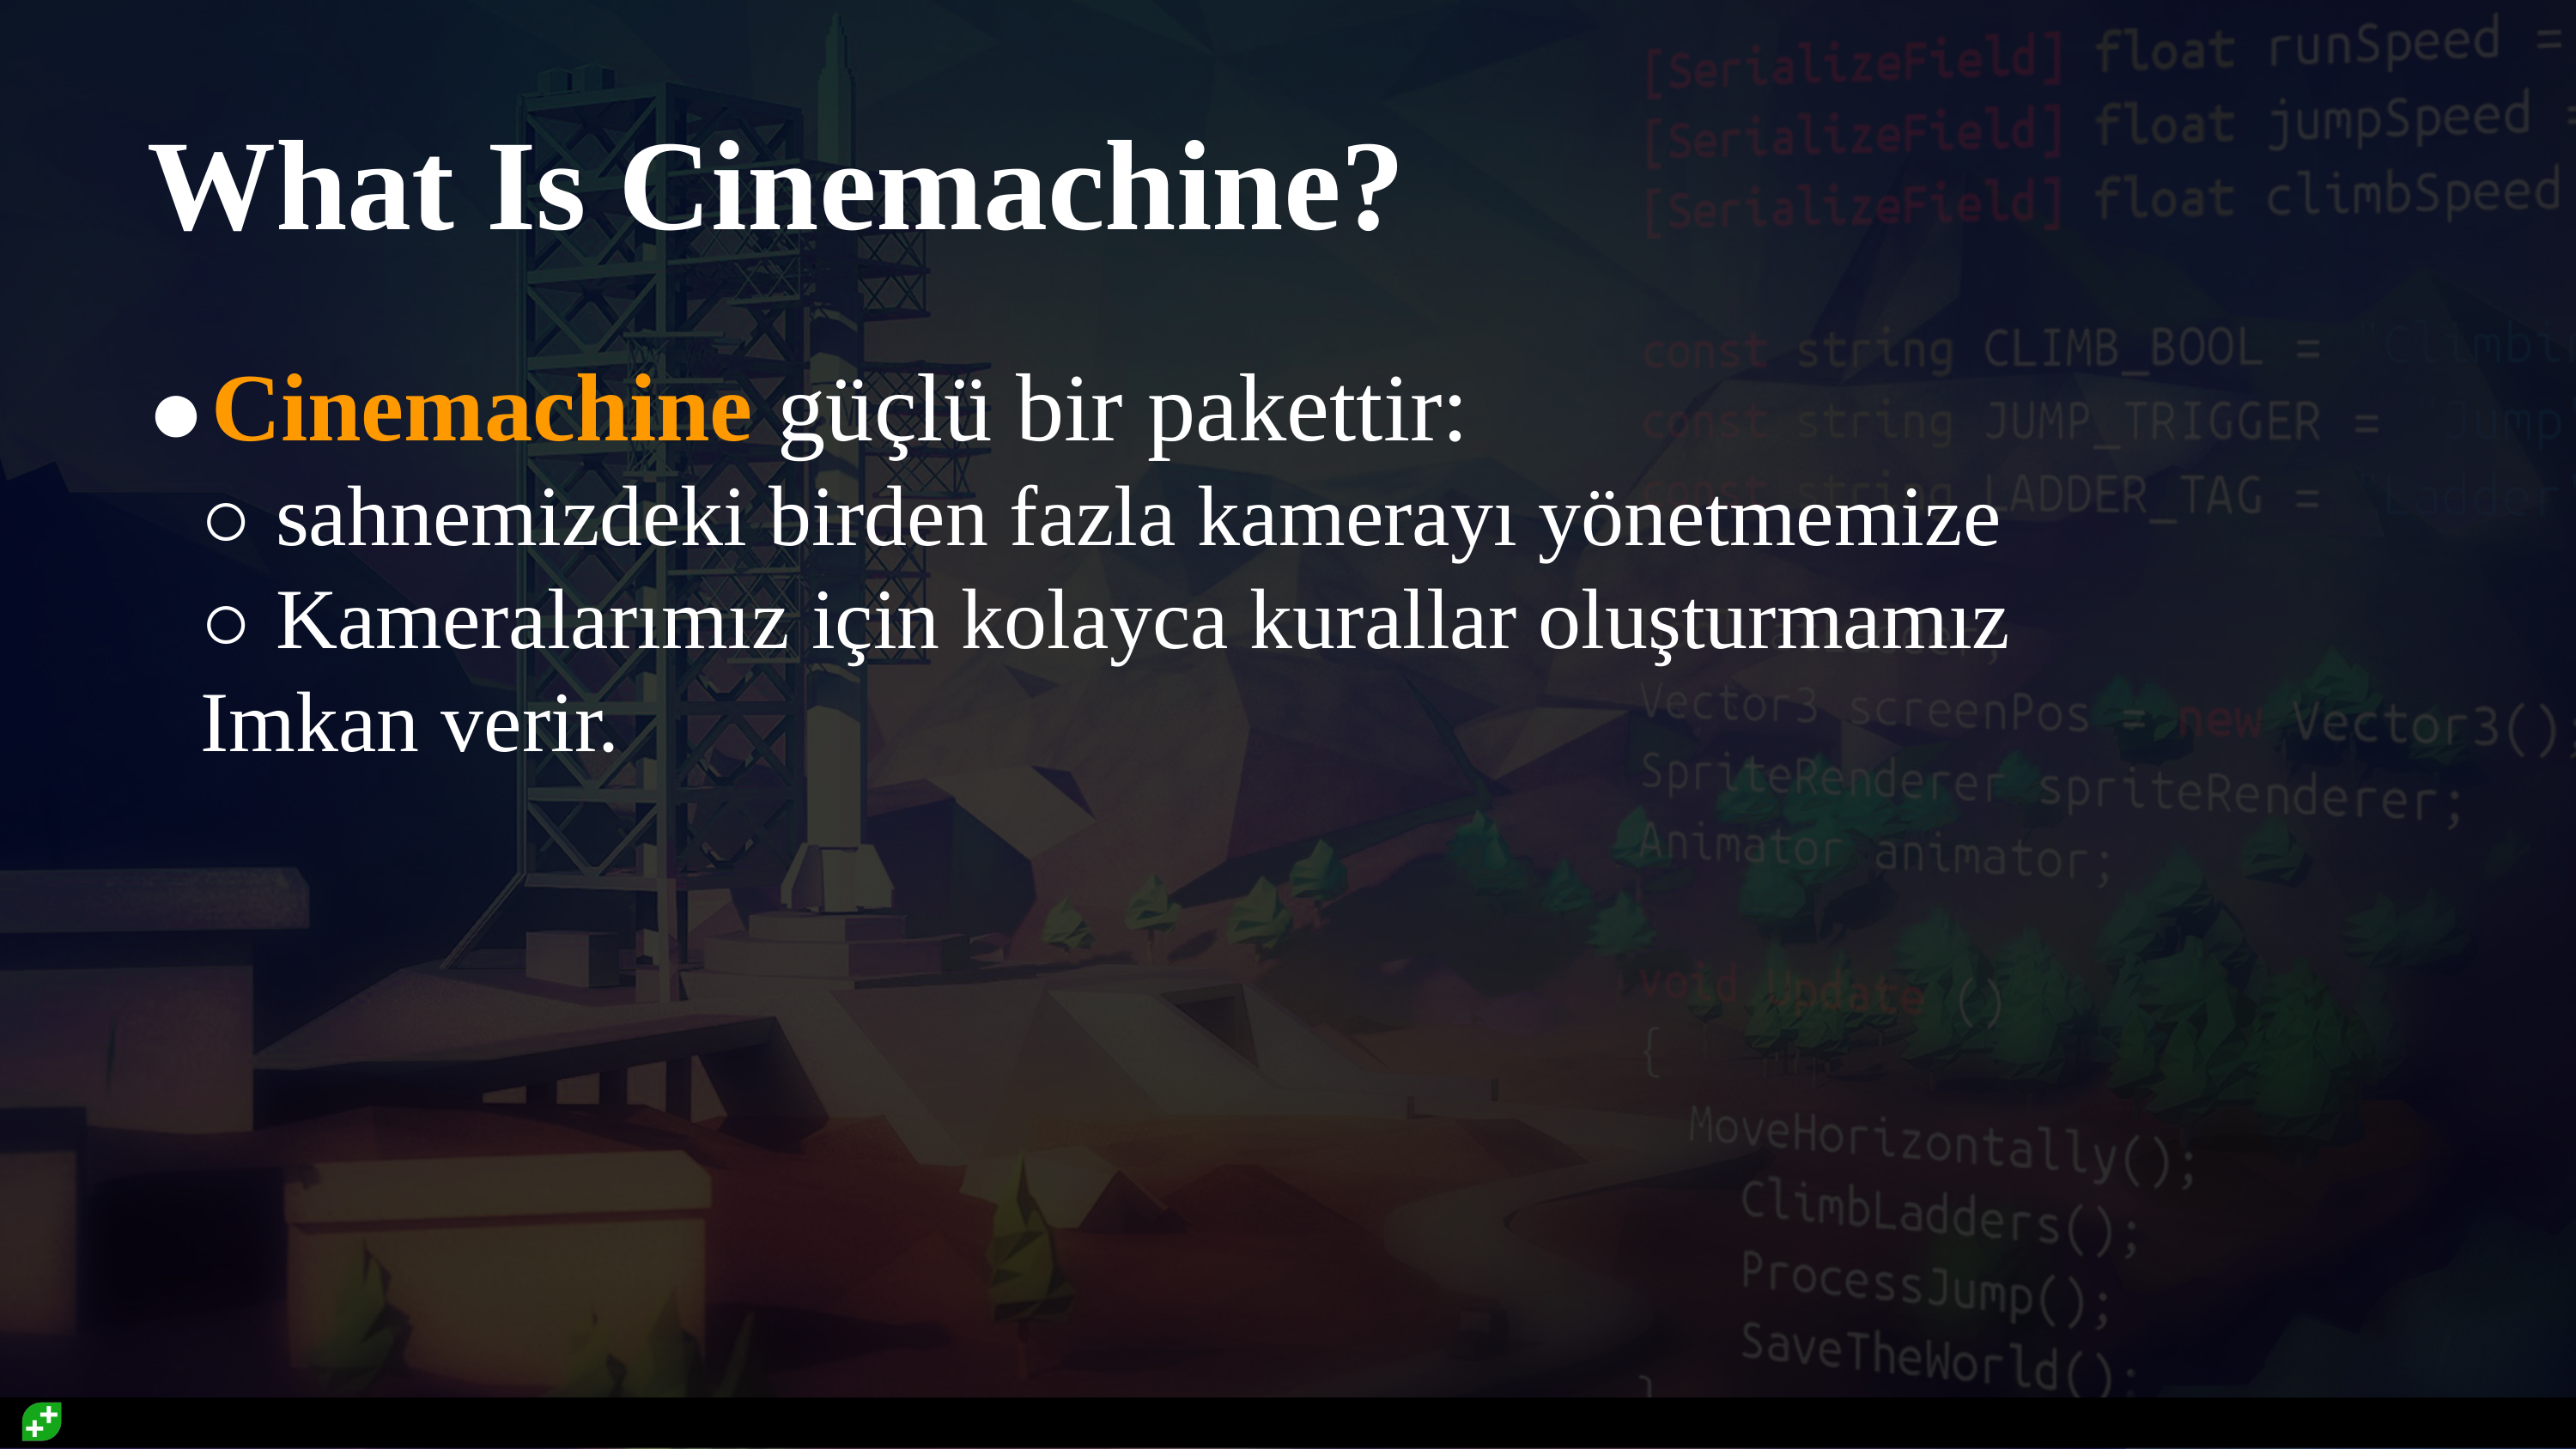

# What Is Cinemachine?
Cinemachine güçlü bir pakettir:
sahnemizdeki birden fazla kamerayı yönetmemize
Kameralarımız için kolayca kurallar oluşturmamız
Imkan verir.